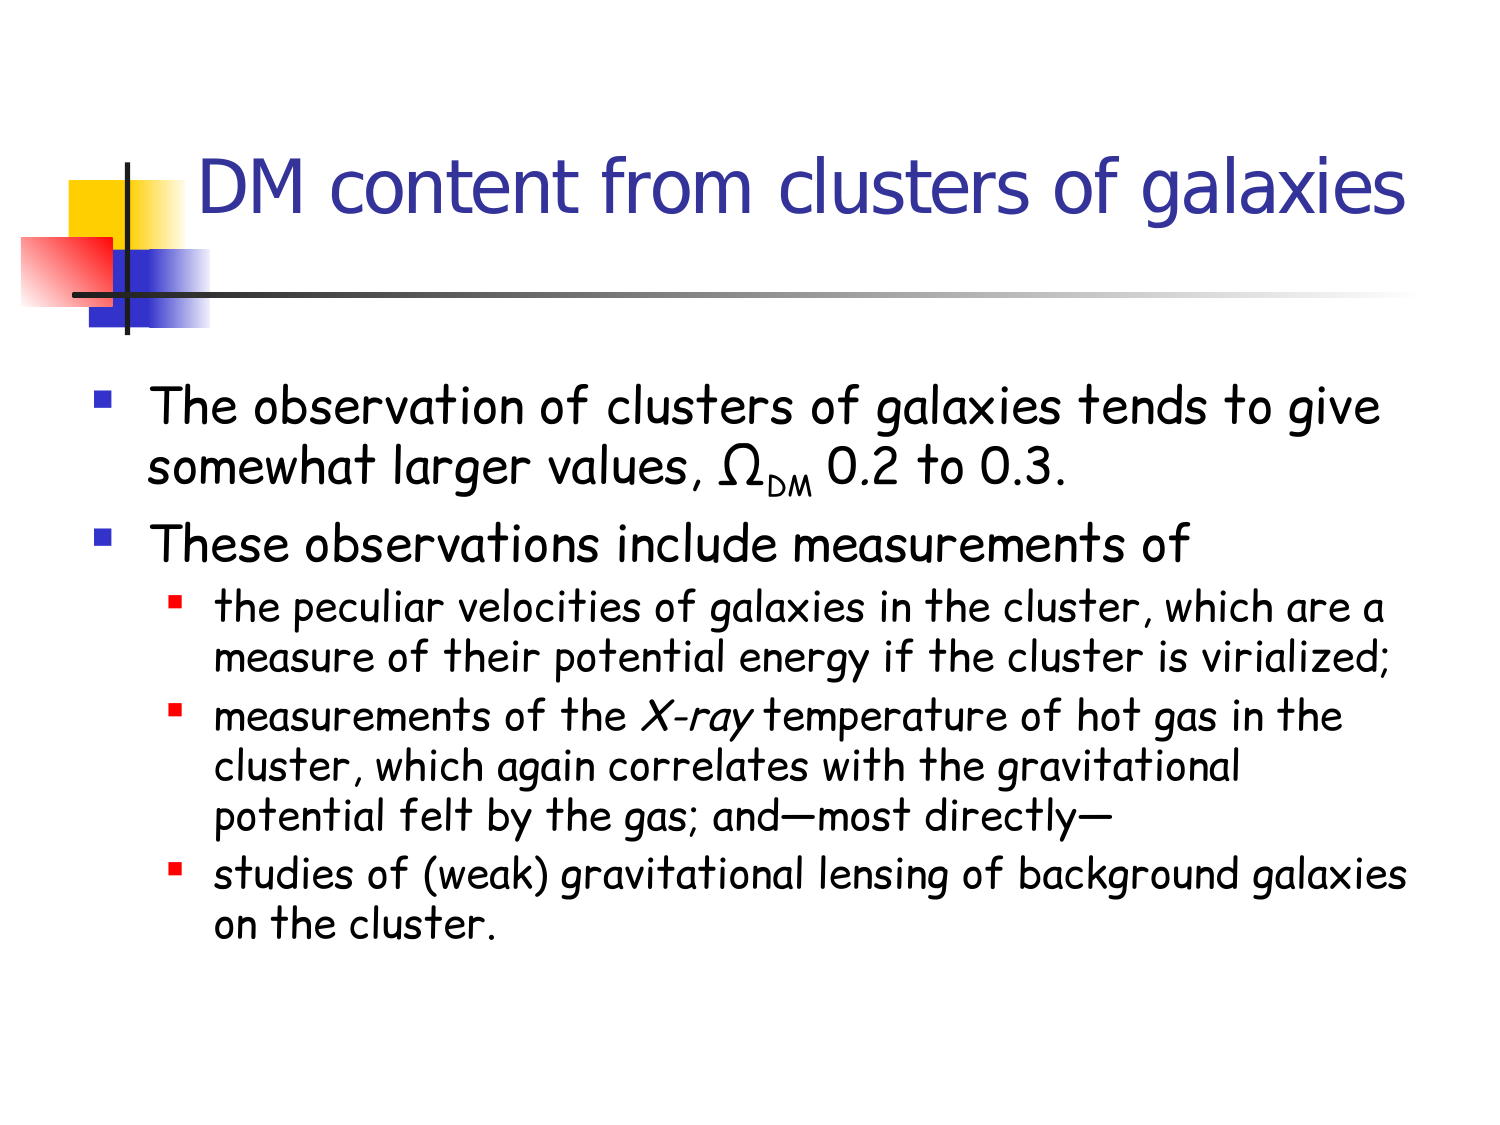

# DM content from clusters of galaxies
The observation of clusters of galaxies tends to give somewhat larger values, ΩDM 0.2 to 0.3.
These observations include measurements of
the peculiar velocities of galaxies in the cluster, which are a measure of their potential energy if the cluster is virialized;
measurements of the X-ray temperature of hot gas in the cluster, which again correlates with the gravitational potential felt by the gas; and—most directly—
studies of (weak) gravitational lensing of background galaxies on the cluster.